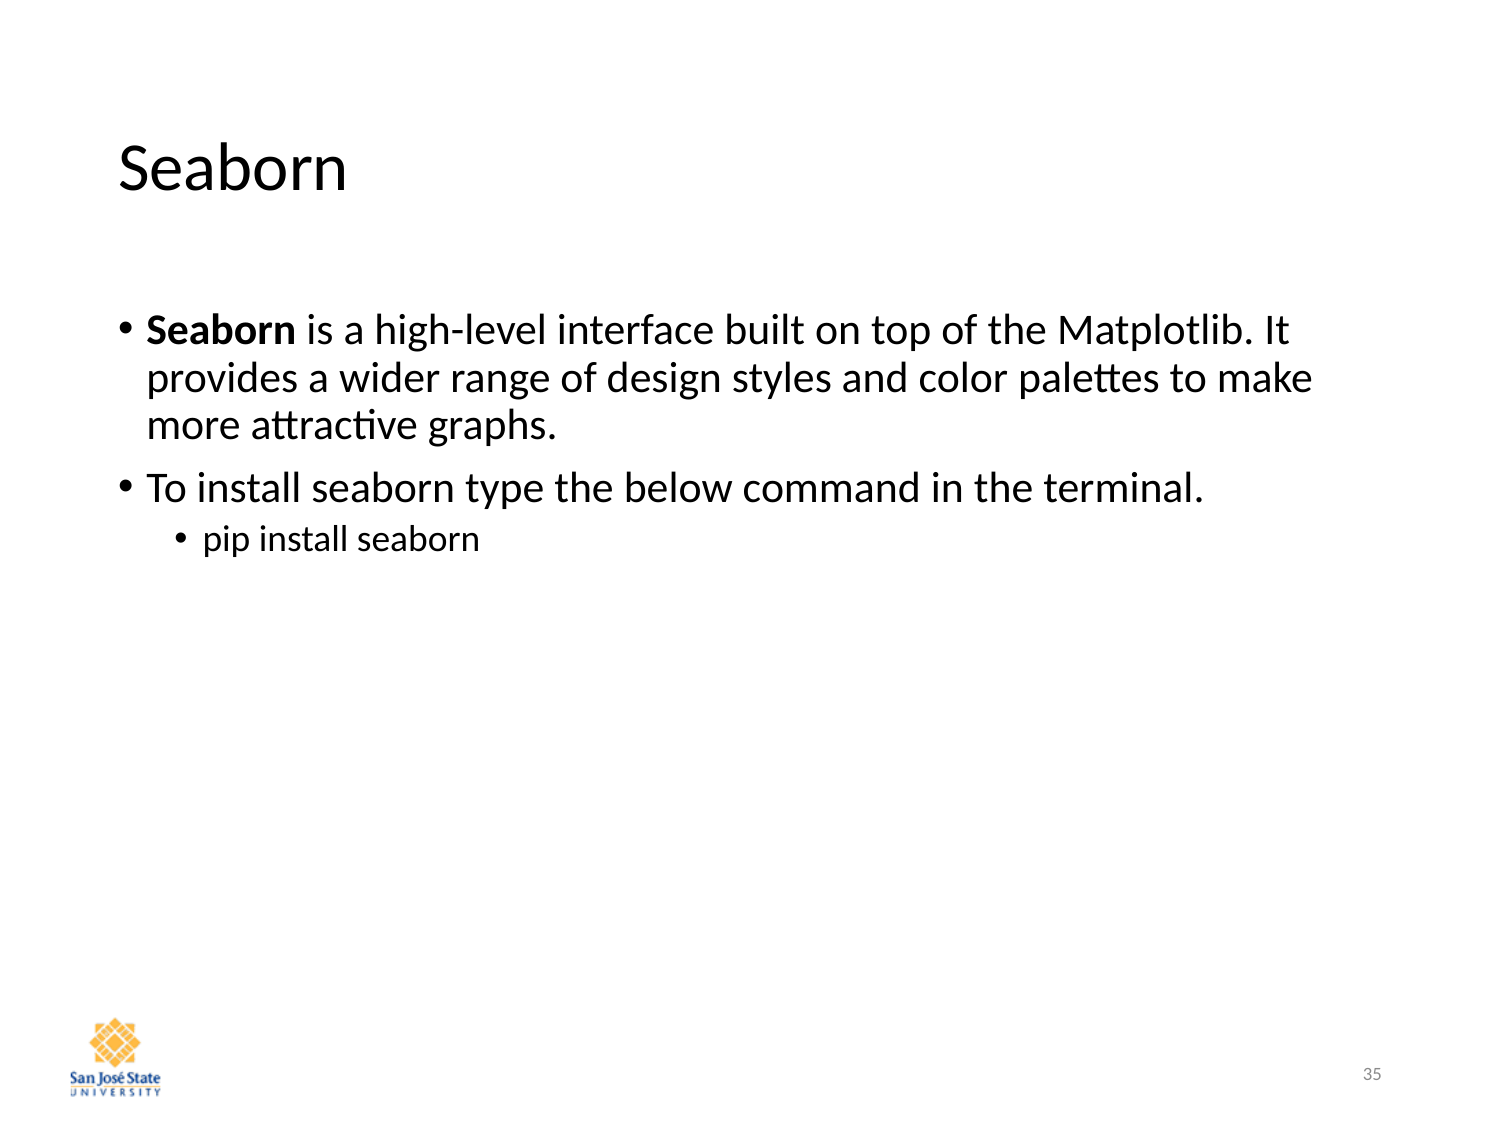

# Seaborn
Seaborn is a high-level interface built on top of the Matplotlib. It provides a wider range of design styles and color palettes to make more attractive graphs.
To install seaborn type the below command in the terminal.
pip install seaborn
35